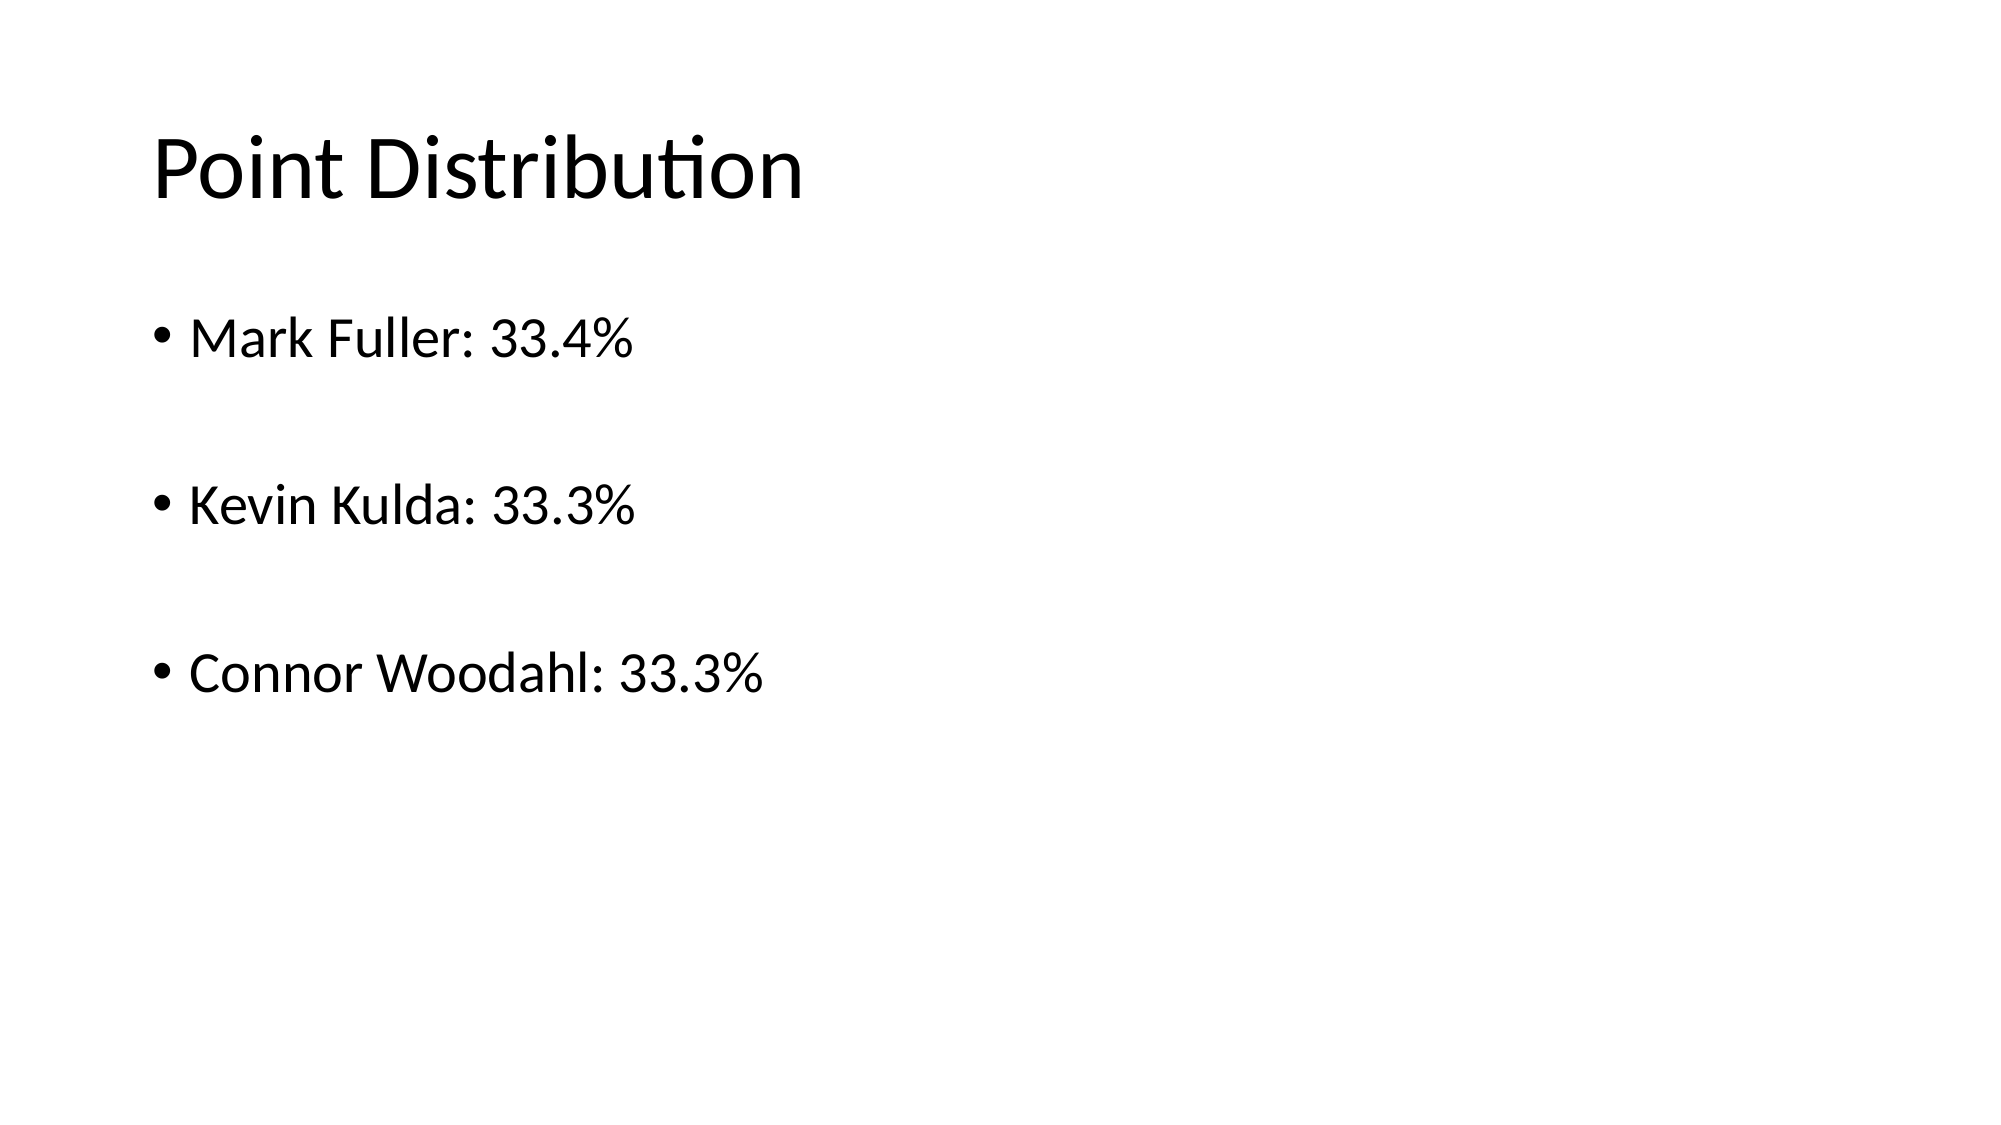

# Point Distribution
Mark Fuller: 33.4%

Kevin Kulda: 33.3%

Connor Woodahl: 33.3%